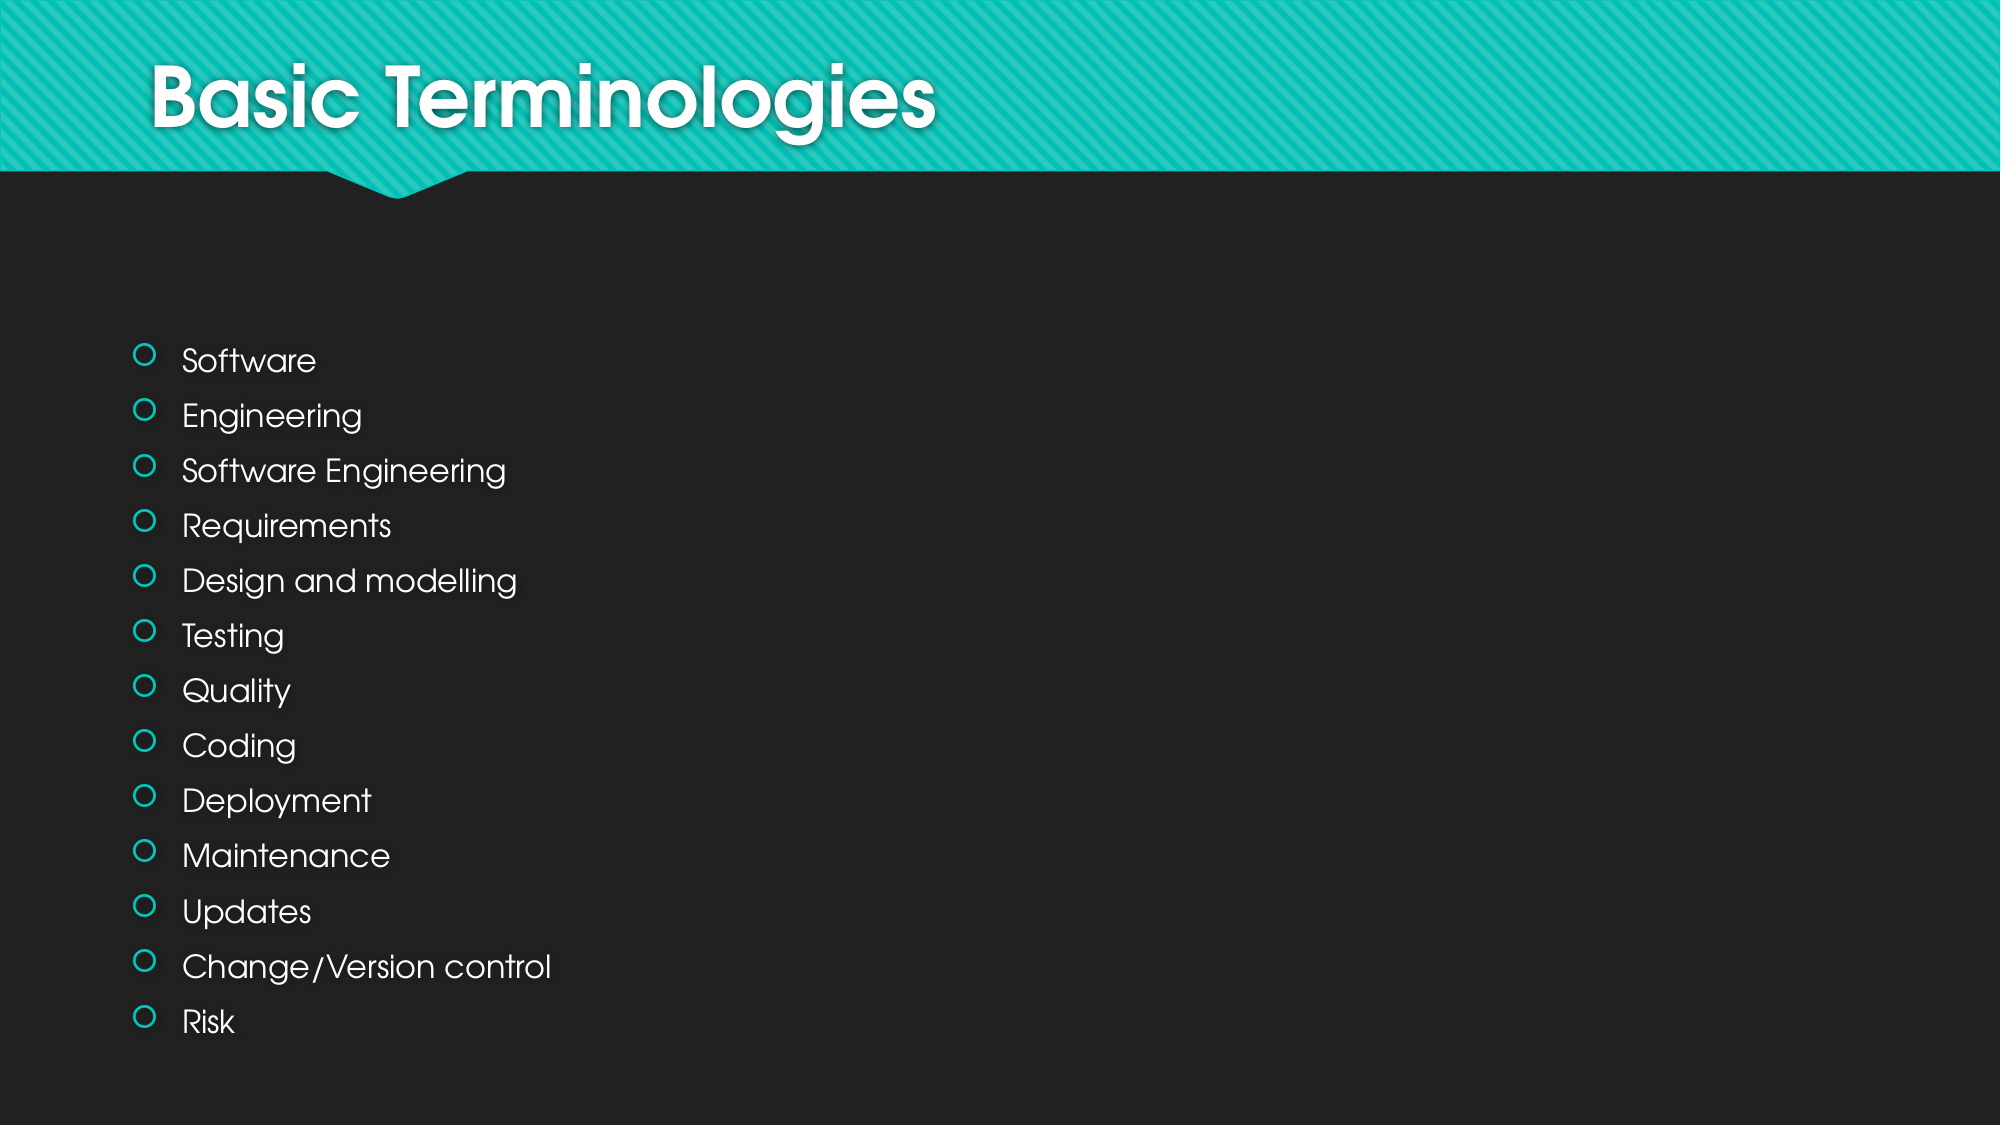

# Basic Terminologies

Software
Engineering
Software Engineering
Requirements
Design and modelling
Testing
Quality
Coding
Deployment
Maintenance
Updates
Change/Version control
Risk